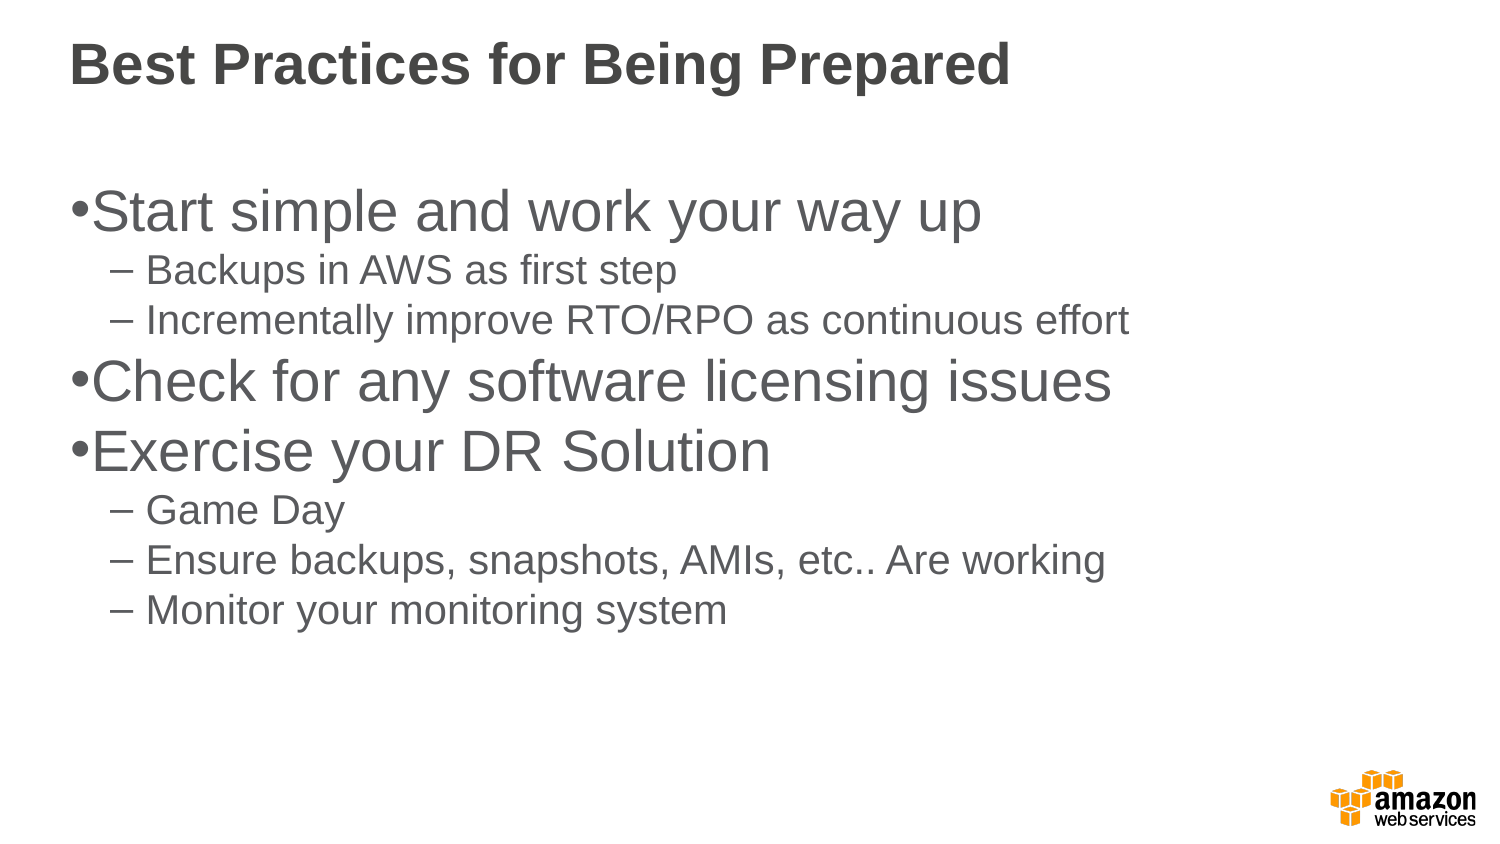

Best Practices for Being Prepared
Start simple and work your way up
Backups in AWS as first step
Incrementally improve RTO/RPO as continuous effort
Check for any software licensing issues
Exercise your DR Solution
Game Day
Ensure backups, snapshots, AMIs, etc.. Are working
Monitor your monitoring system